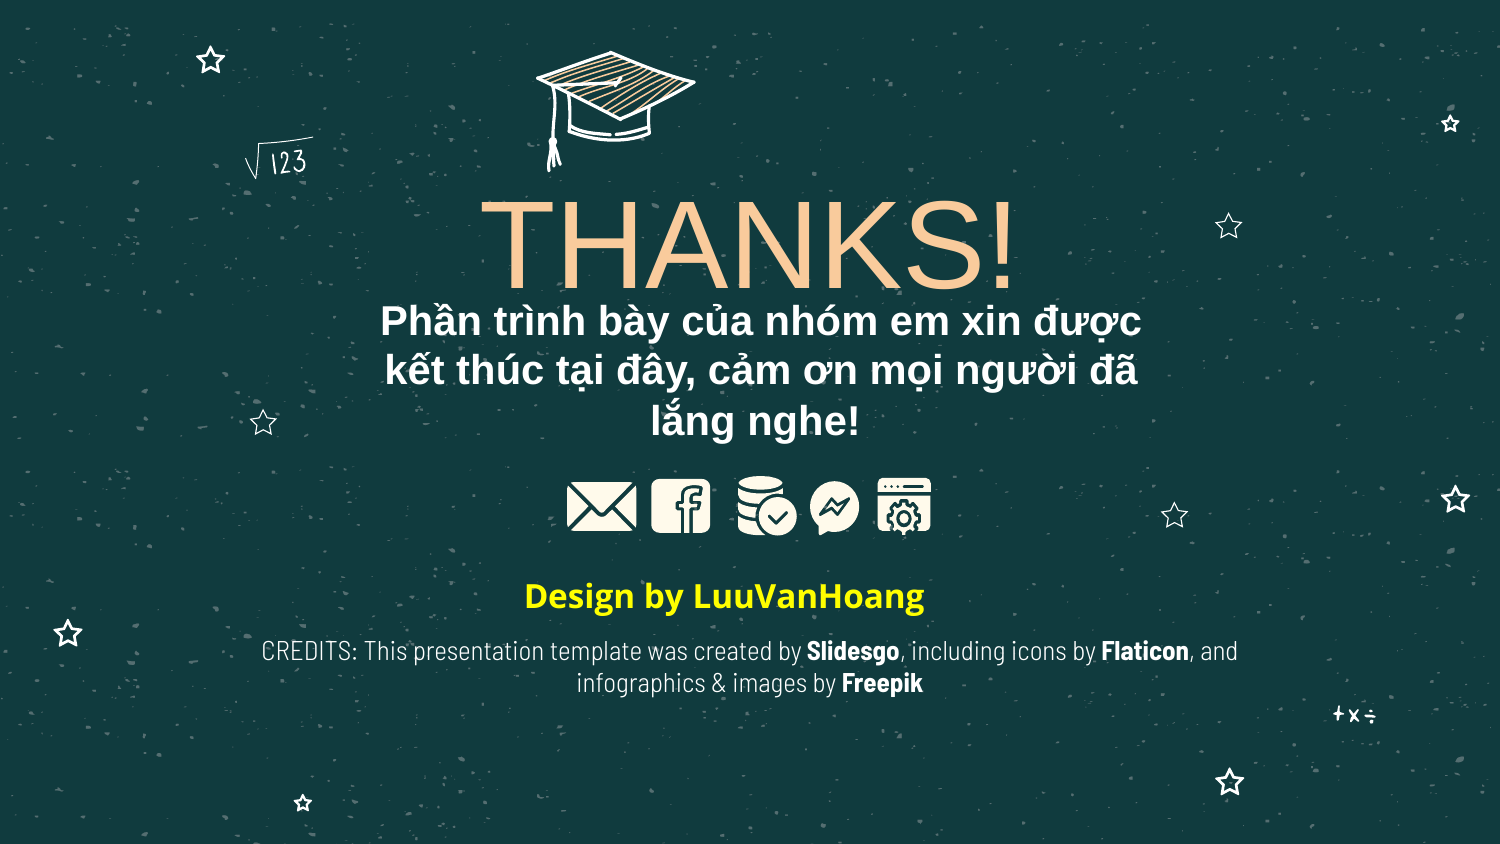

# THANKS!
Phần trình bày của nhóm em xin được kết thúc tại đây, cảm ơn mọi người đã lắng nghe!

Design by LuuVanHoang